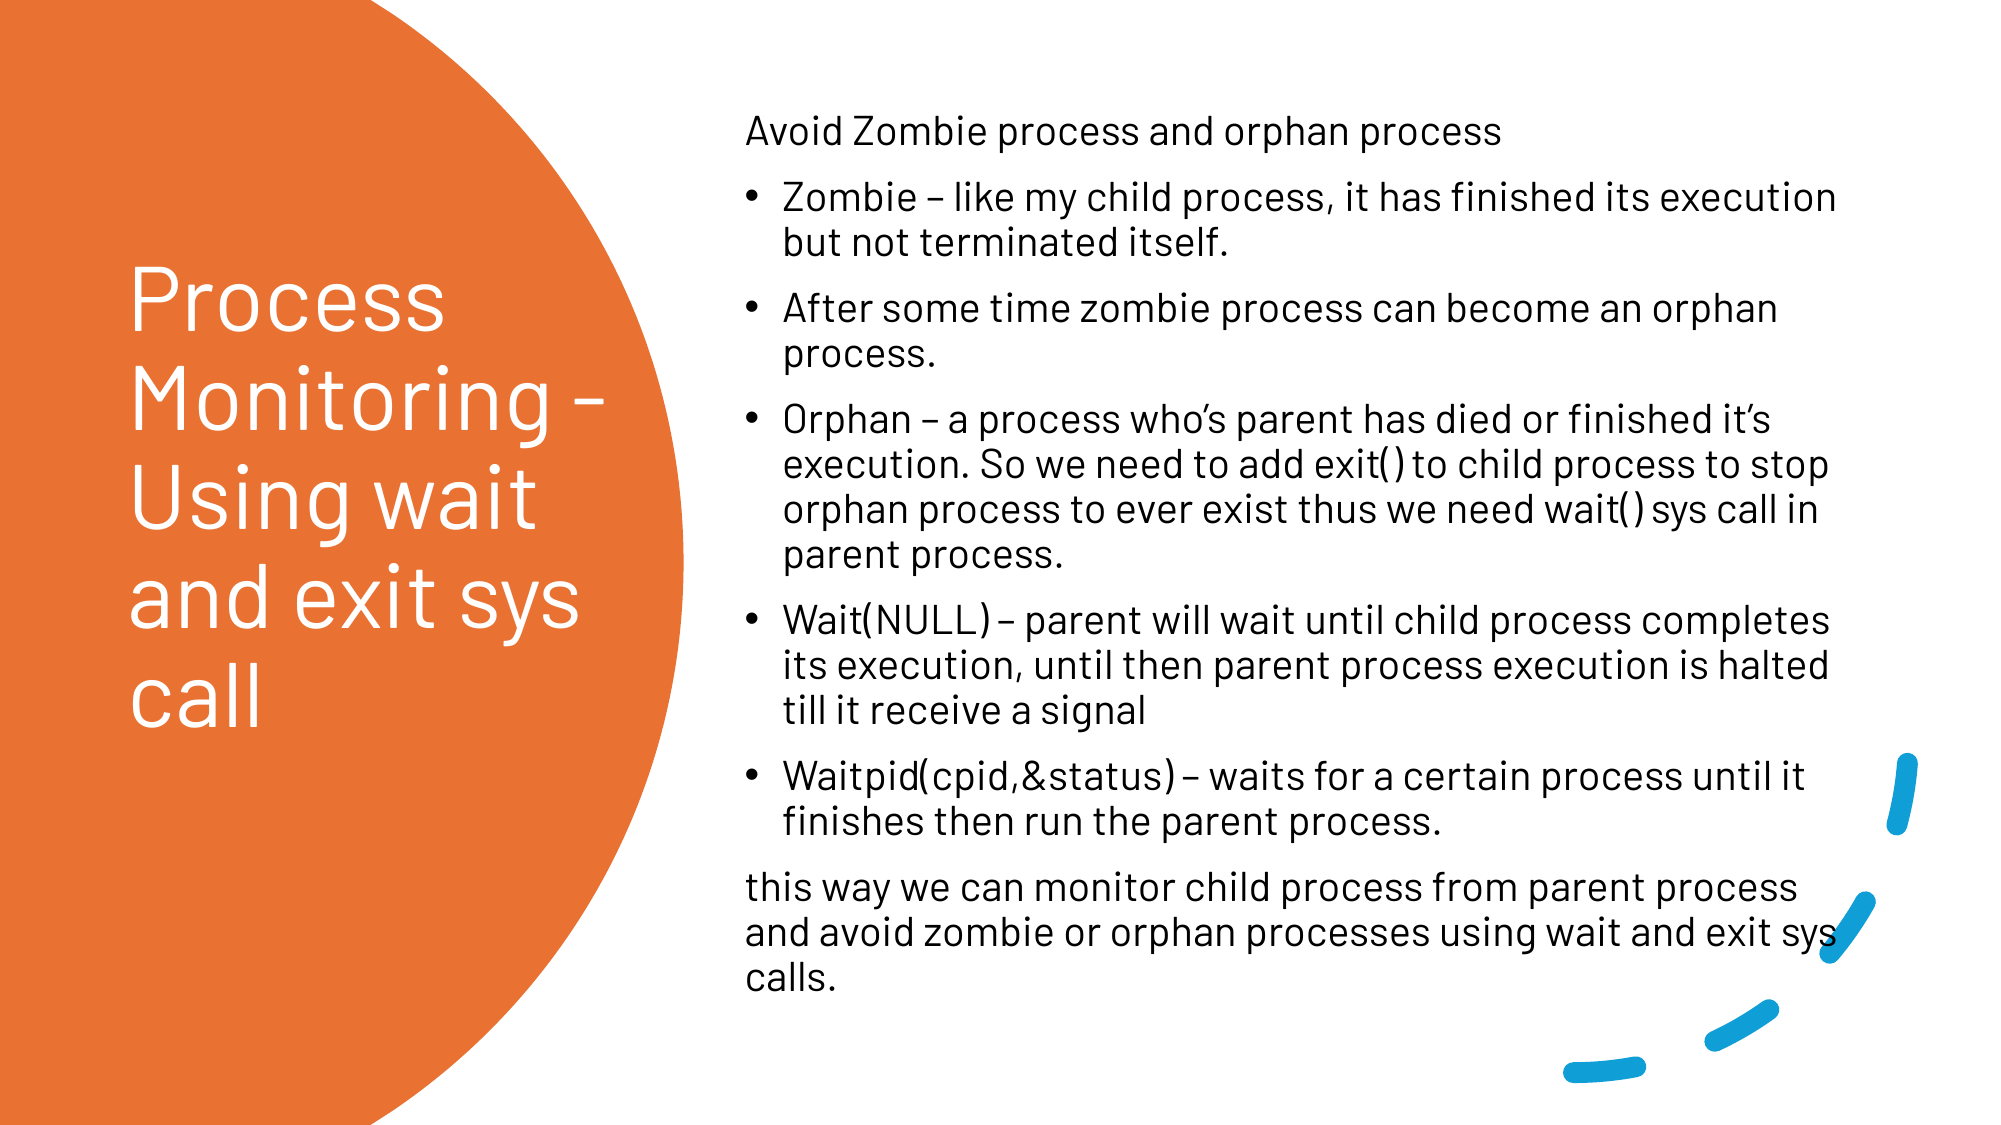

Avoid Zombie process and orphan process
Zombie – like my child process, it has finished its execution but not terminated itself.
After some time zombie process can become an orphan process.
Orphan – a process who’s parent has died or finished it’s execution. So we need to add exit() to child process to stop orphan process to ever exist thus we need wait() sys call in parent process.
Wait(NULL) – parent will wait until child process completes its execution, until then parent process execution is halted till it receive a signal
Waitpid(cpid,&status) – waits for a certain process until it finishes then run the parent process.
this way we can monitor child process from parent process and avoid zombie or orphan processes using wait and exit sys calls.
# Process Monitoring - Using wait and exit sys call